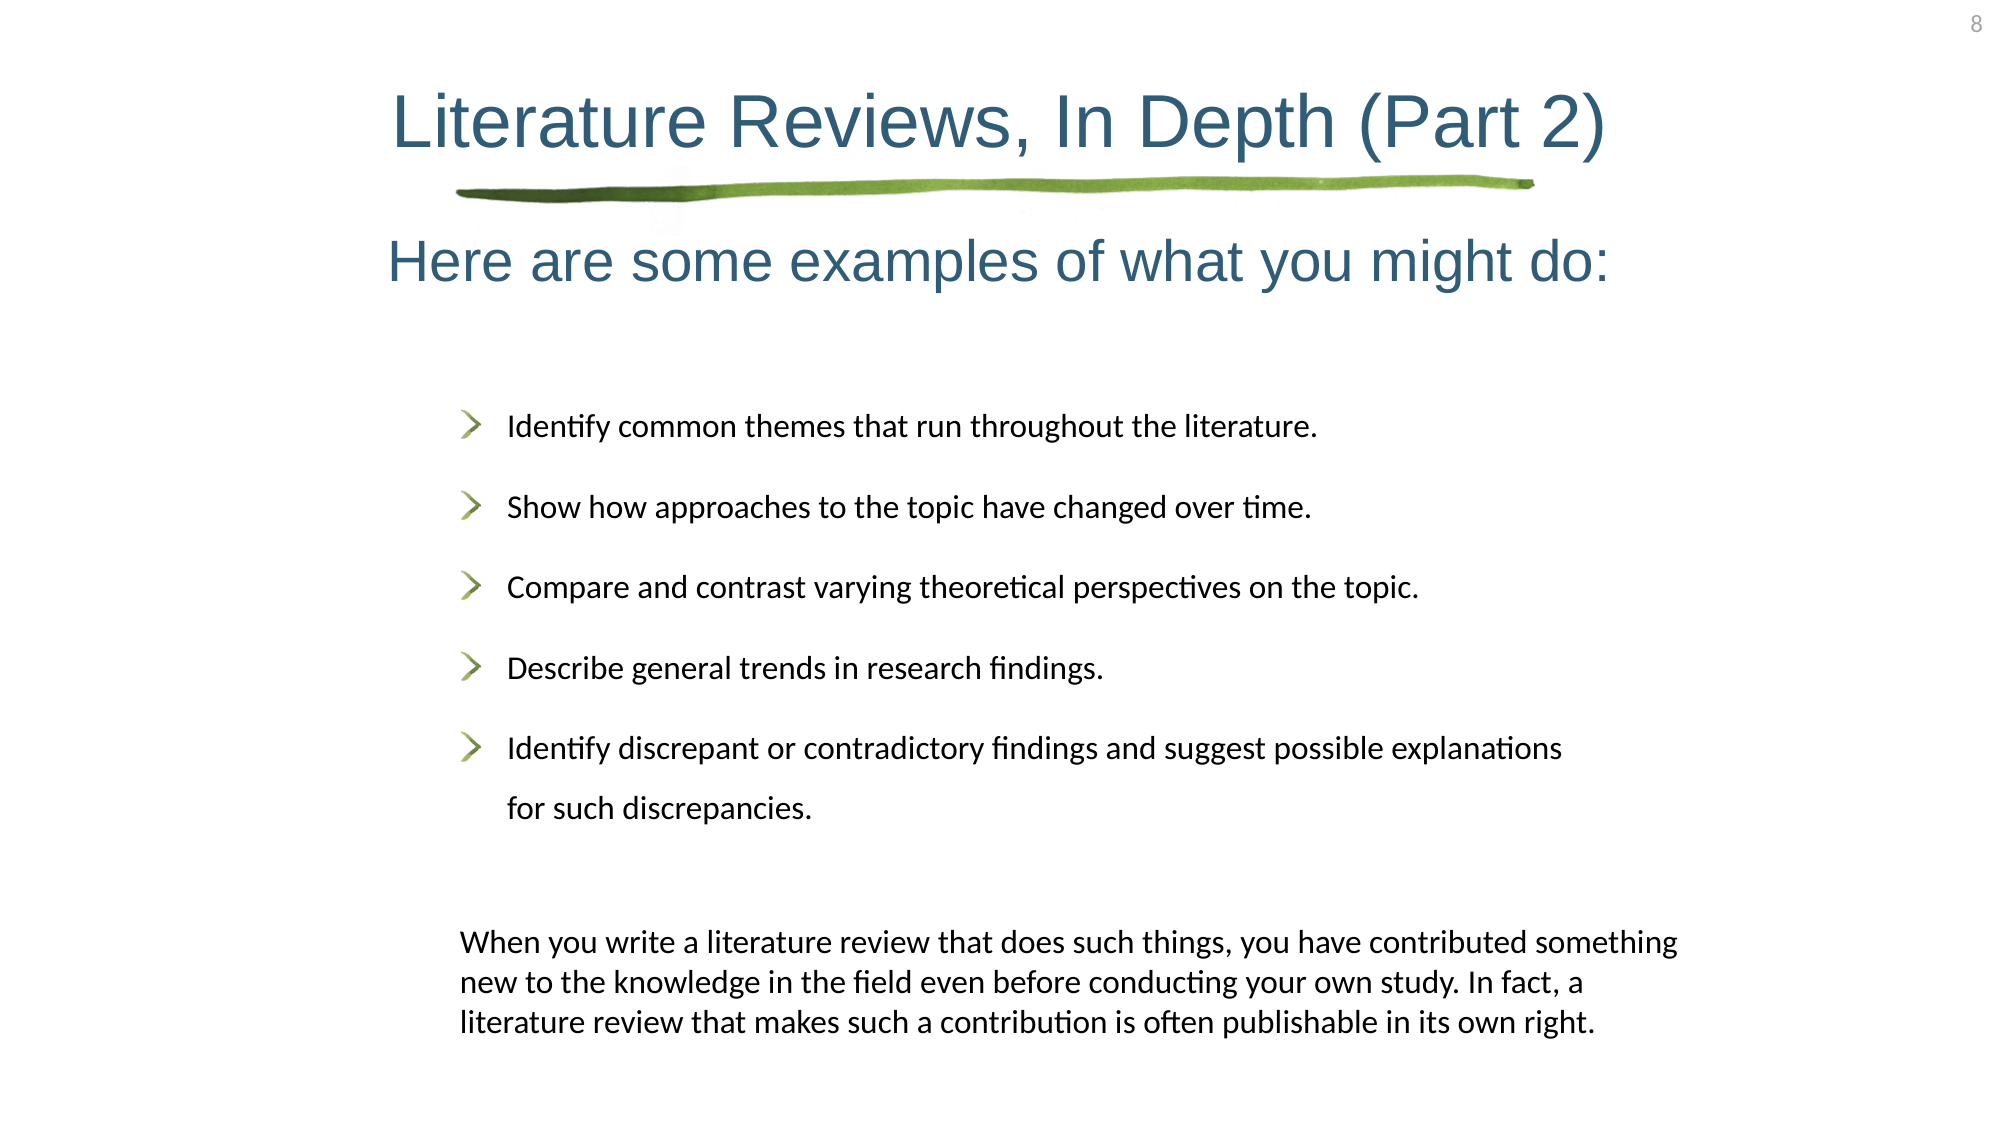

# Literature Reviews, In Depth (Part 2)
Here are some examples of what you might do:

Identify common themes that run throughout the literature.
Show how approaches to the topic have changed over time.
Compare and contrast varying theoretical perspectives on the topic.
Describe general trends in research findings.
Identify discrepant or contradictory findings and suggest possible explanations for such discrepancies.

When you write a literature review that does such things, you have contributed something new to the knowledge in the field even before conducting your own study. In fact, a literature review that makes such a contribution is often publishable in its own right.